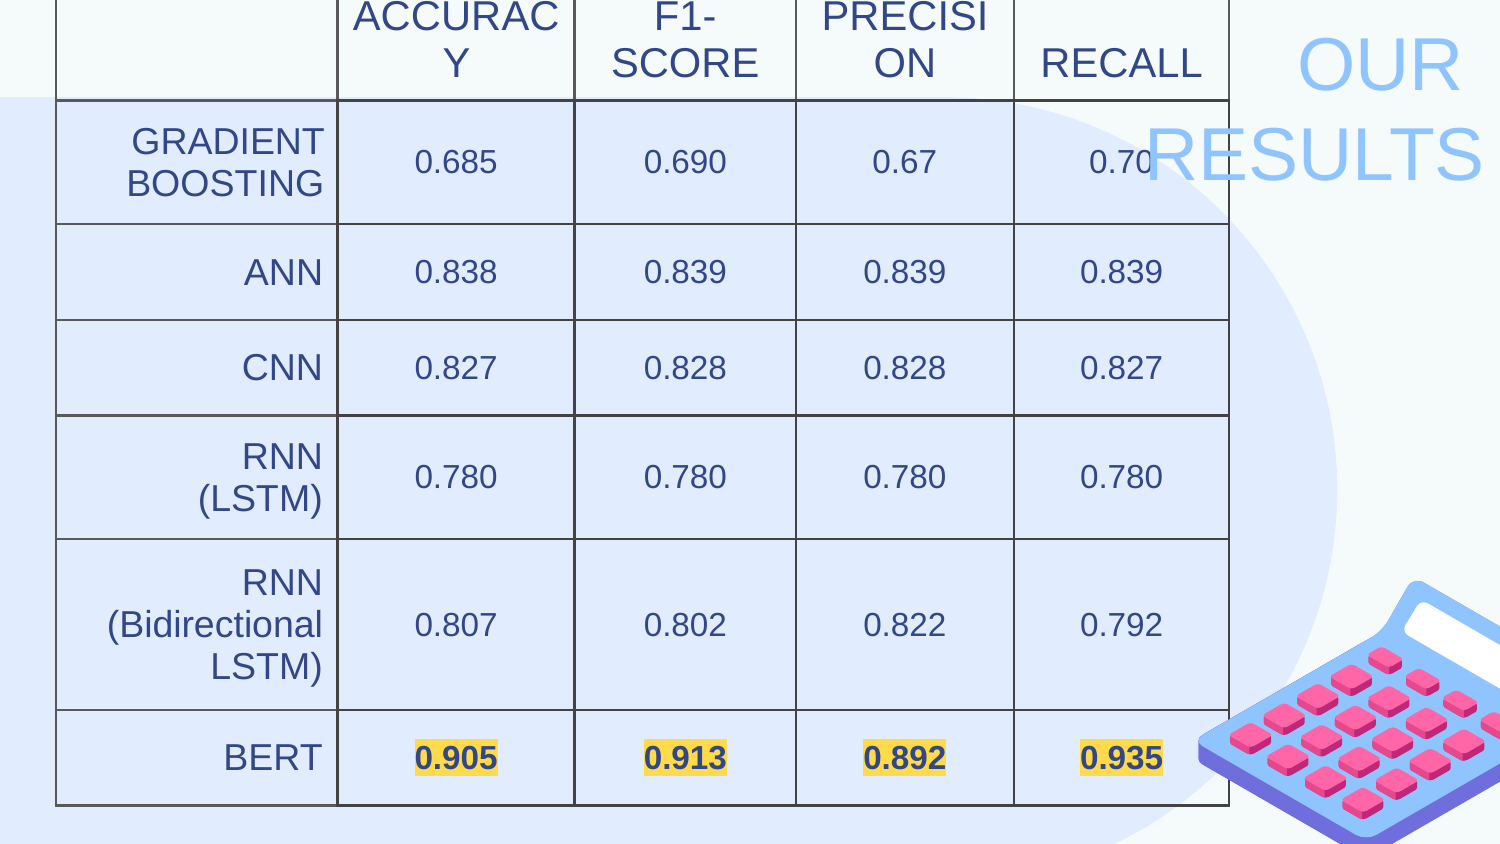

|  | ACCURACY | F1-SCORE | PRECISION | RECALL |
| --- | --- | --- | --- | --- |
| GRADIENT BOOSTING | 0.685 | 0.690 | 0.67 | 0.70 |
| ANN | 0.838 | 0.839 | 0.839 | 0.839 |
| CNN | 0.827 | 0.828 | 0.828 | 0.827 |
| RNN (LSTM) | 0.780 | 0.780 | 0.780 | 0.780 |
| RNN (Bidirectional LSTM) | 0.807 | 0.802 | 0.822 | 0.792 |
| BERT | 0.905 | 0.913 | 0.892 | 0.935 |
# OUR
RESULTS